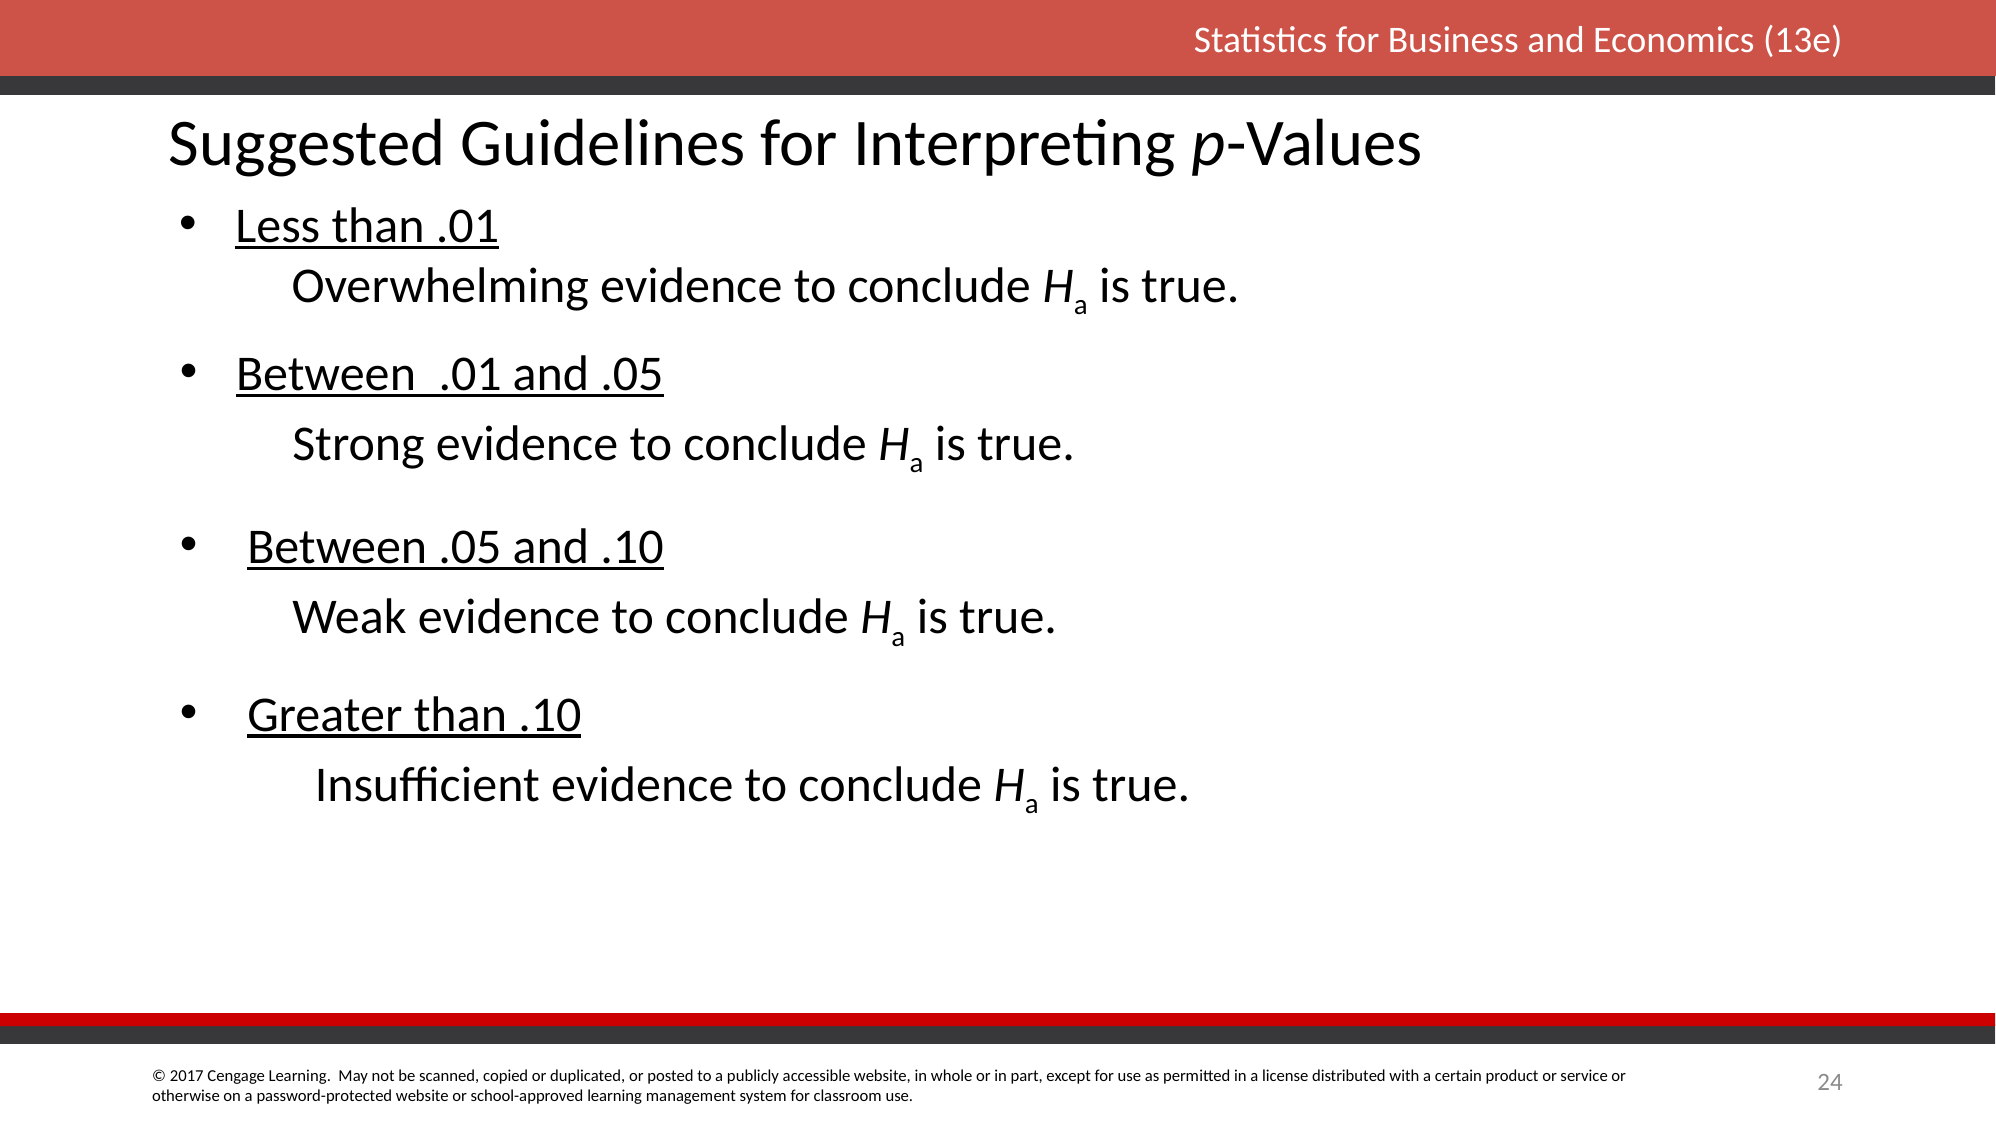

Suggested Guidelines for Interpreting p-Values
Less than .01
          Overwhelming evidence to conclude Ha is true.
Between  .01 and .05
          Strong evidence to conclude Ha is true.
 Between .05 and .10
          Weak evidence to conclude Ha is true.
 Greater than .10
            Insufficient evidence to conclude Ha is true.
24